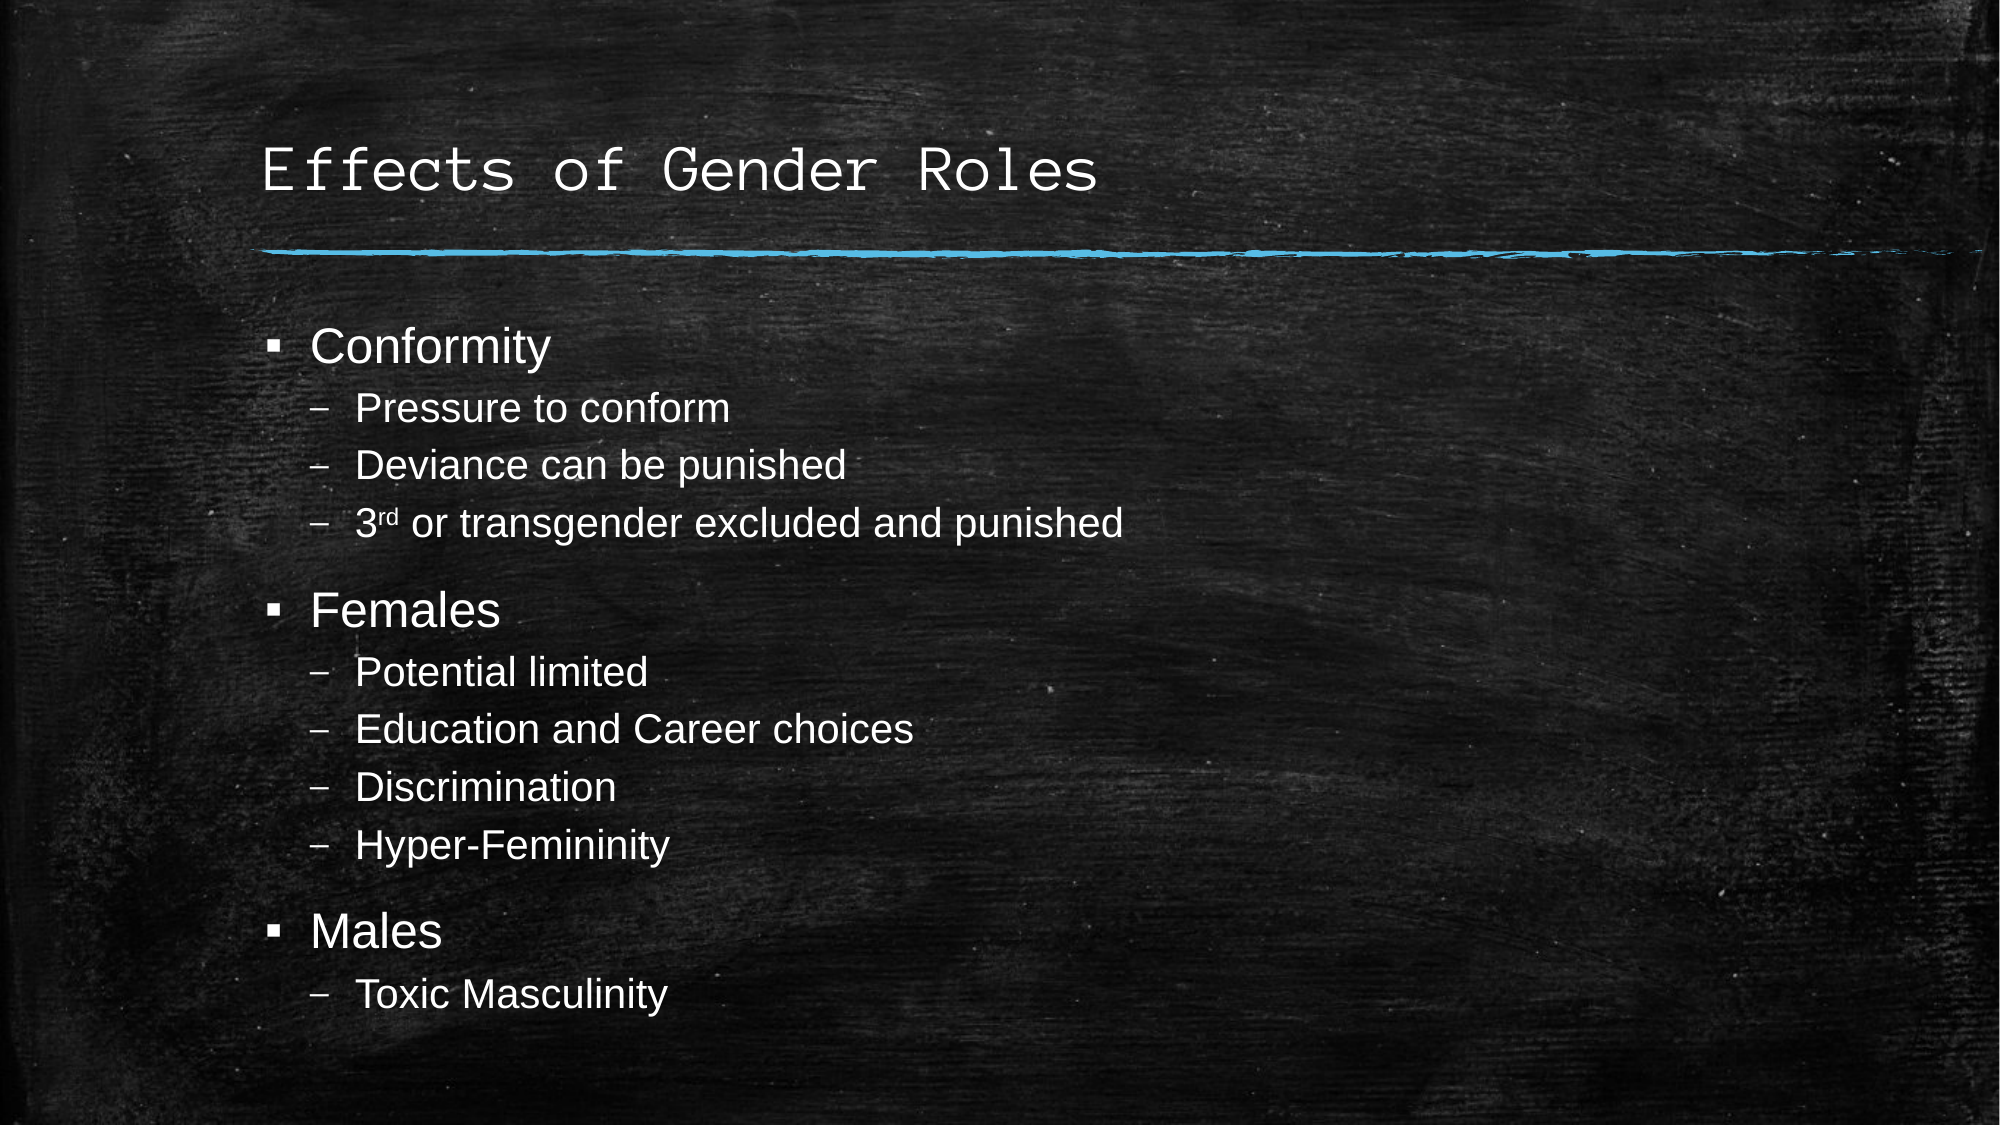

# Effects of Gender Roles
Conformity
Pressure to conform
Deviance can be punished
3rd or transgender excluded and punished
Females
Potential limited
Education and Career choices
Discrimination
Hyper-Femininity
Males
Toxic Masculinity